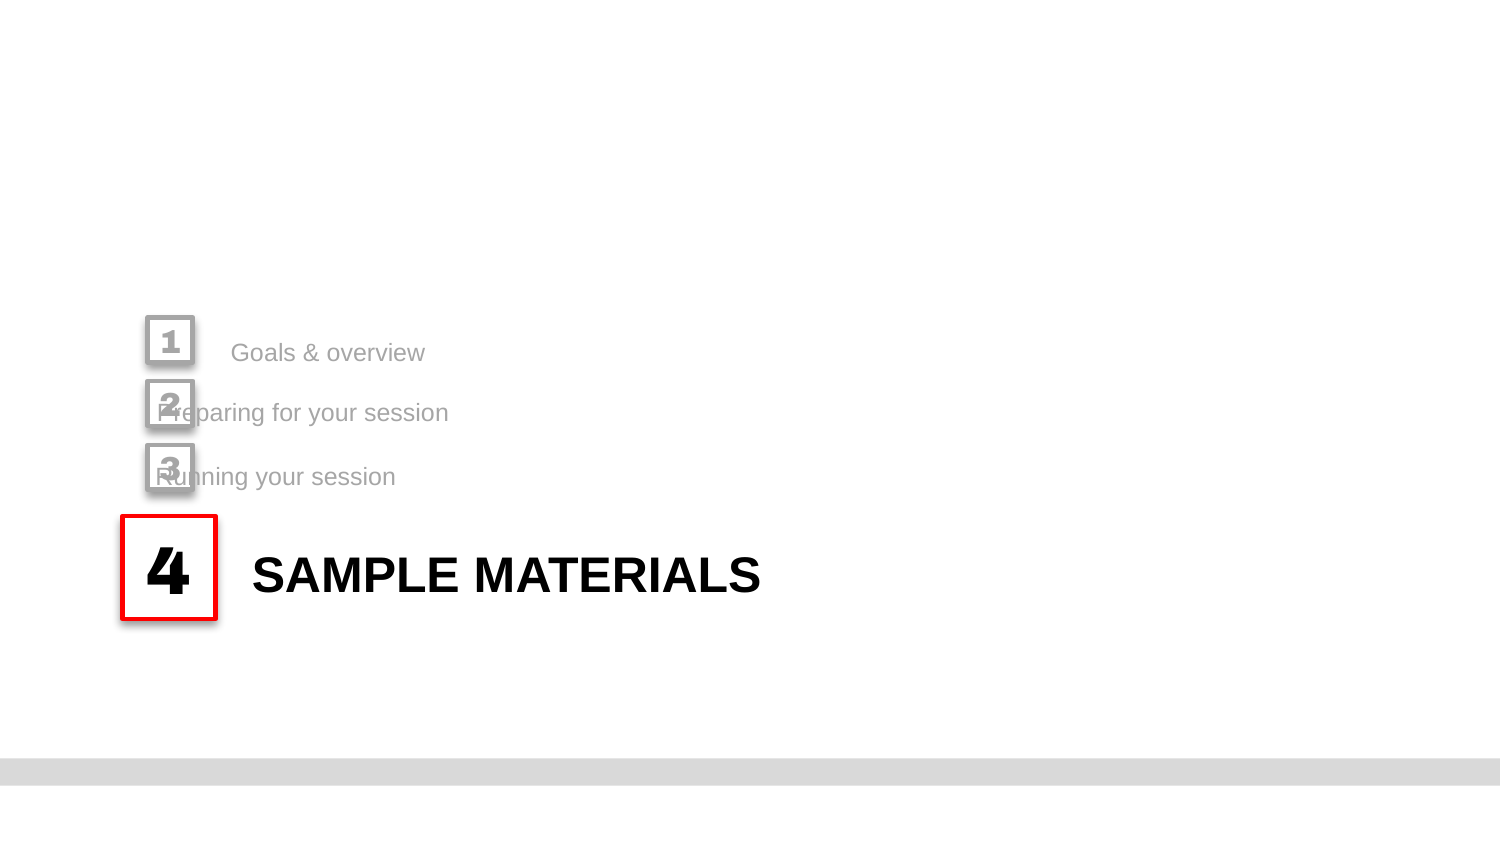

Goals & overview
1
Preparing for your session
2
Running your session
3
4
# SAMPLE MATERIALS